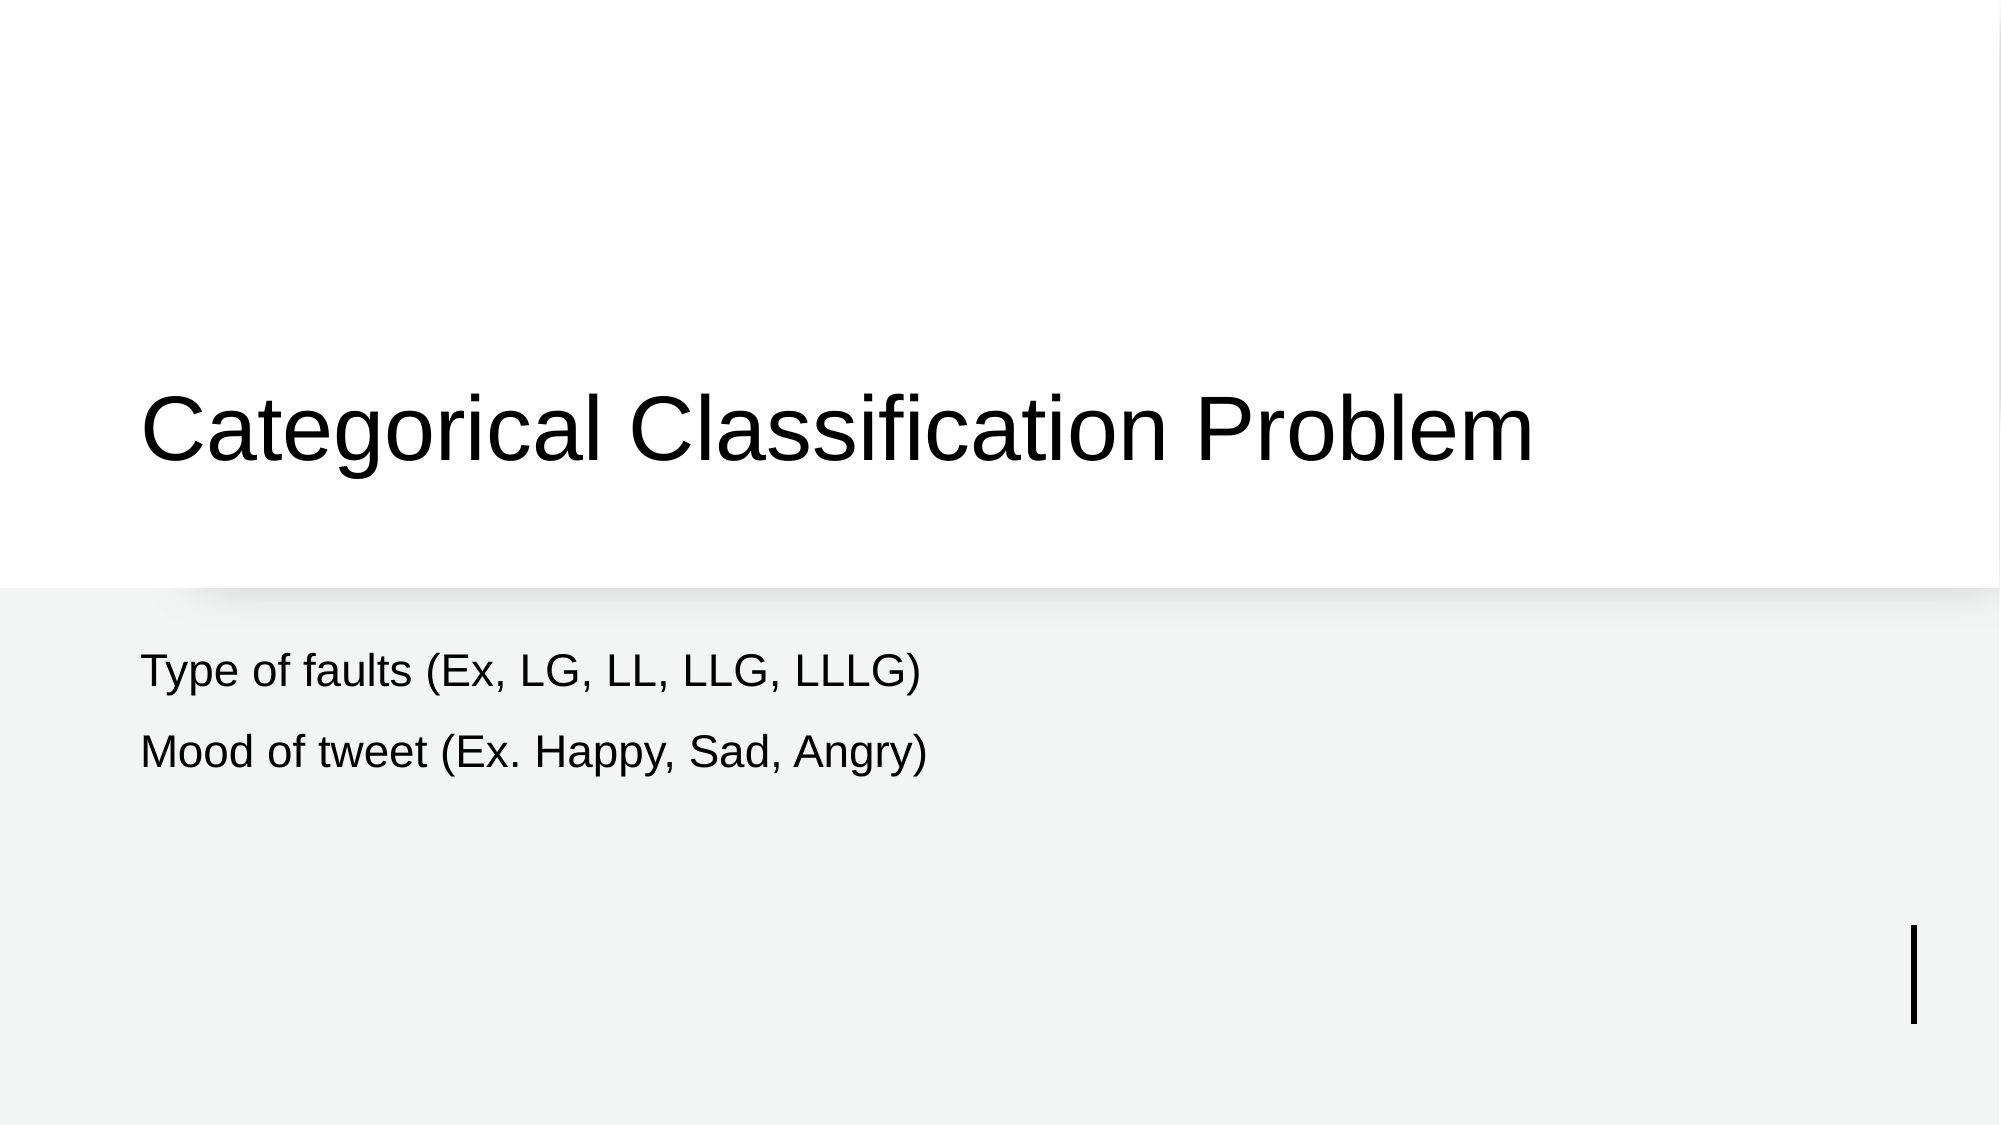

# Categorical Classification Problem
Type of faults (Ex, LG, LL, LLG, LLLG)
Mood of tweet (Ex. Happy, Sad, Angry)